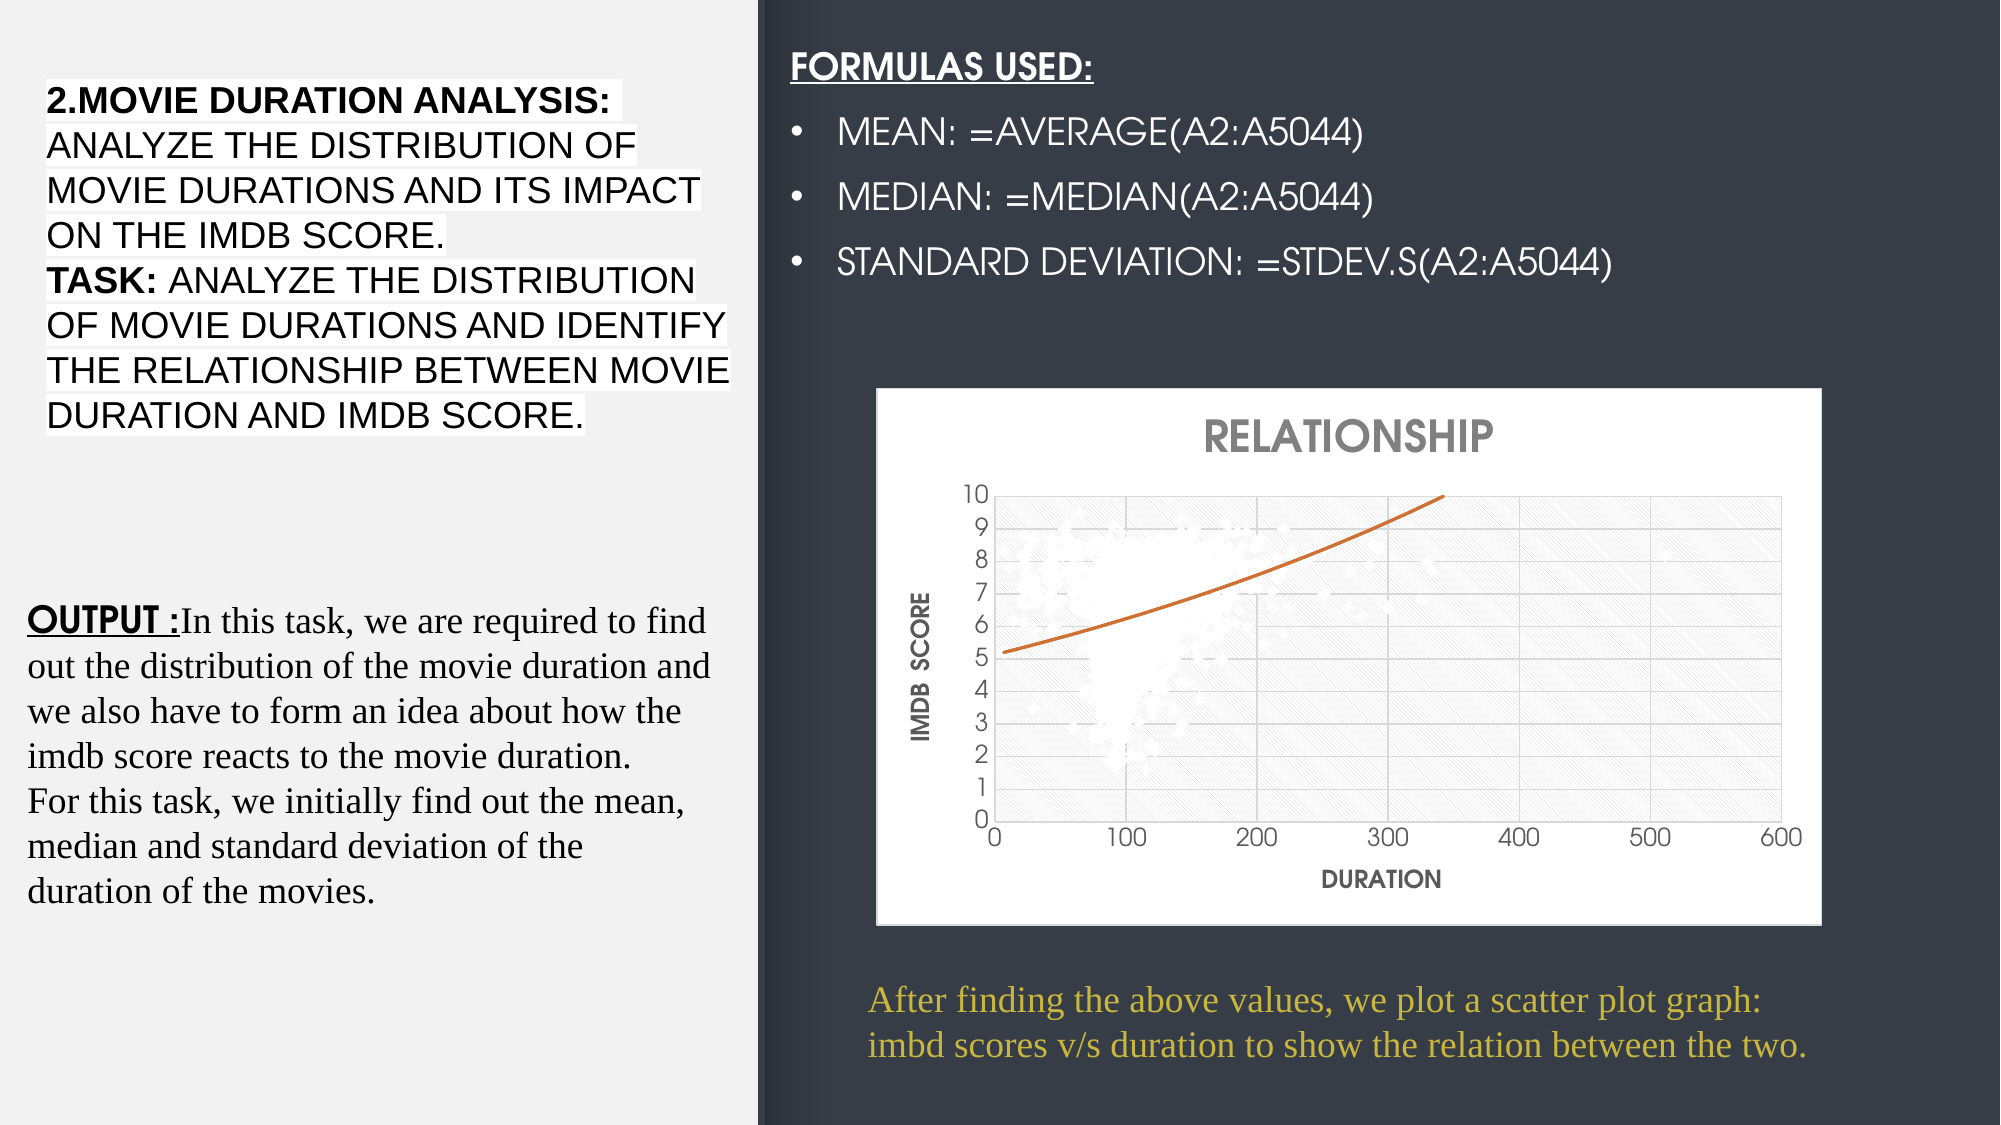

FORMULAS USED:
MEAN: =AVERAGE(A2:A5044)
MEDIAN: =MEDIAN(A2:A5044)
STANDARD DEVIATION: =STDEV.S(A2:A5044)
# 2.Movie Duration Analysis:  Analyze the distribution of movie durations and its impact on the IMDB score. Task: Analyze the distribution of movie durations and identify the relationship between movie duration and IMDB score.

### Chart: RELATIONSHIP

| Category | imdb_score |
|---|---|
OUTPUT :In this task, we are required to find out the distribution of the movie duration and we also have to form an idea about how the imdb score reacts to the movie duration.
For this task, we initially find out the mean, median and standard deviation of the duration of the movies.
After finding the above values, we plot a scatter plot graph:
imbd scores v/s duration to show the relation between the two.